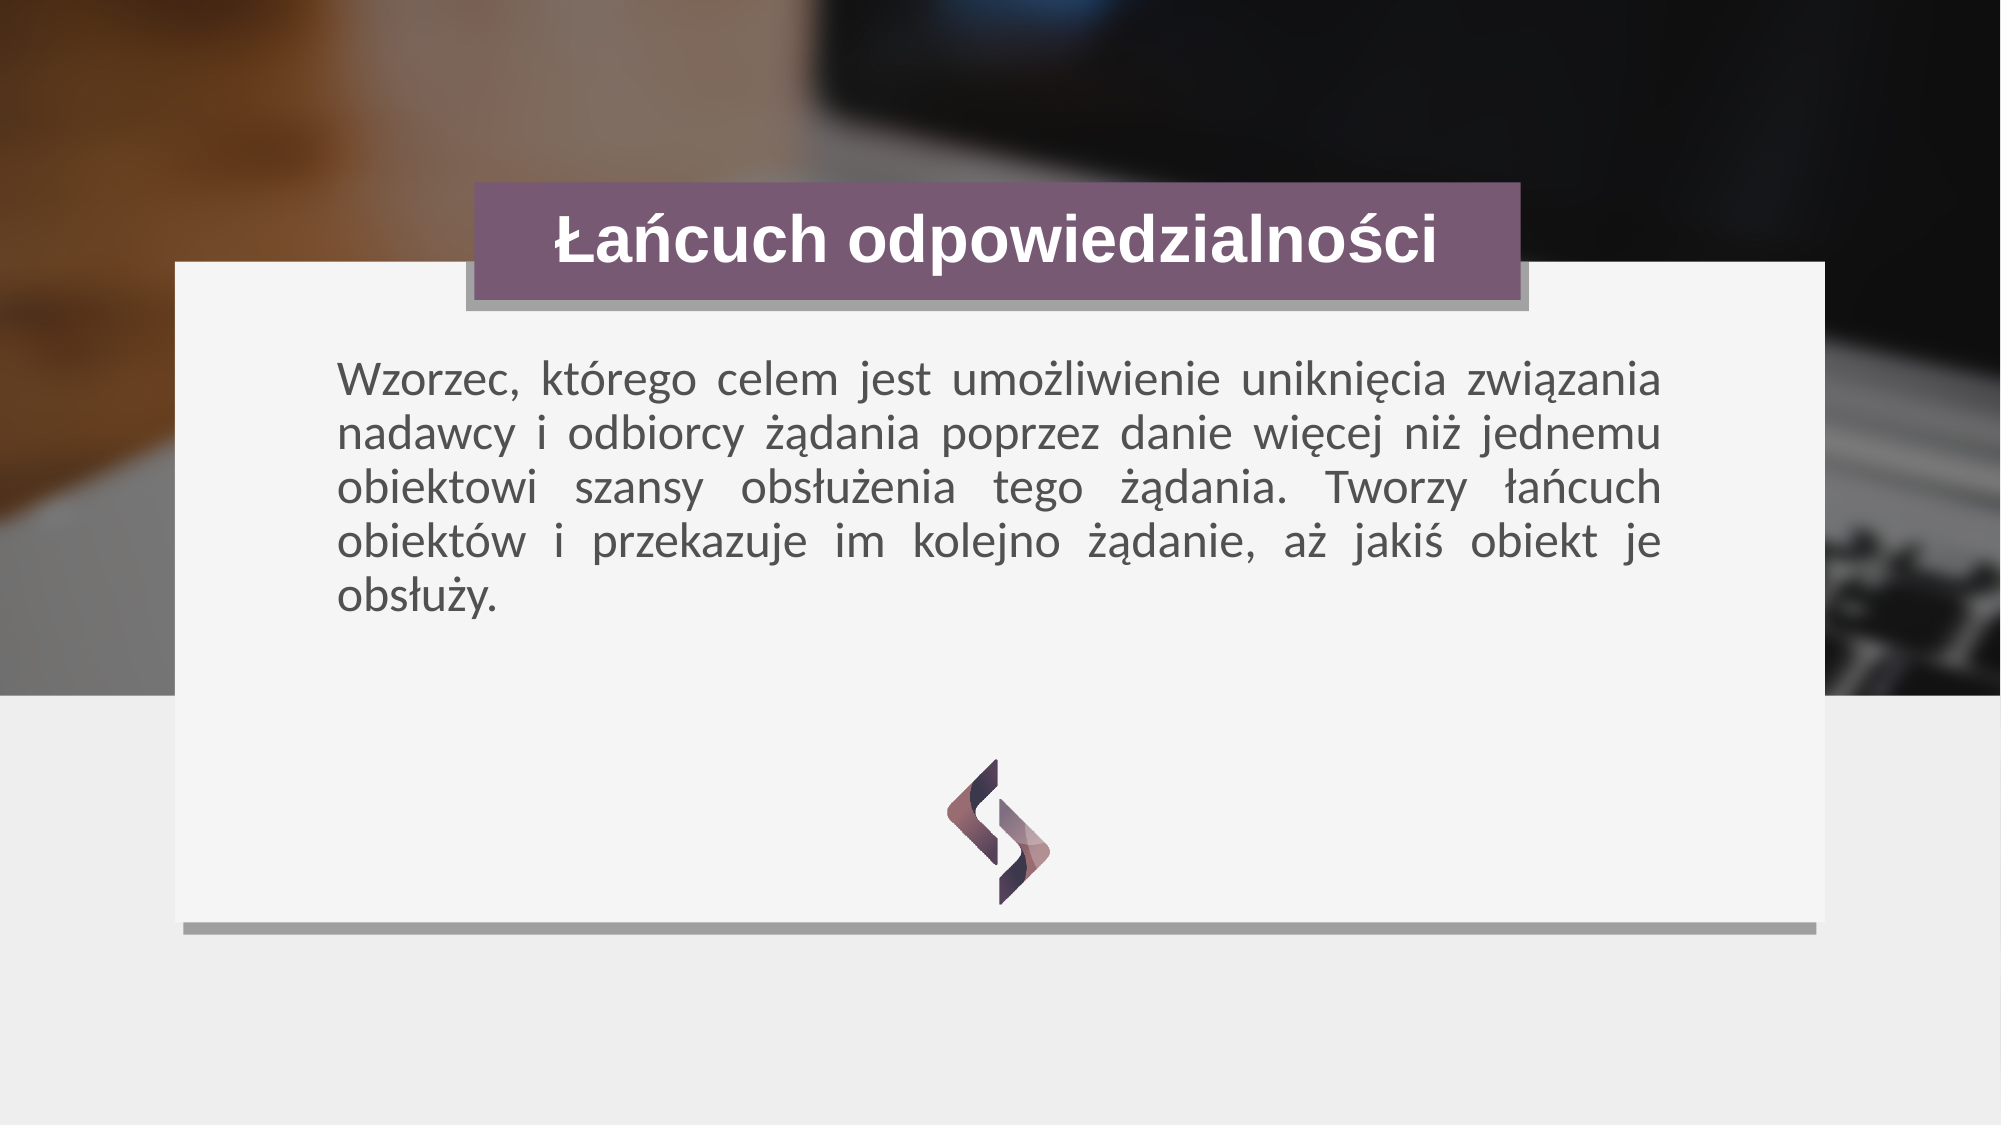

# Łańcuch odpowiedzialności
Wzorzec, którego celem jest umożliwienie uniknięcia związania nadawcy i odbiorcy żądania poprzez danie więcej niż jednemu obiektowi szansy obsłużenia tego żądania. Tworzy łańcuch obiektów i przekazuje im kolejno żądanie, aż jakiś obiekt je obsłuży.